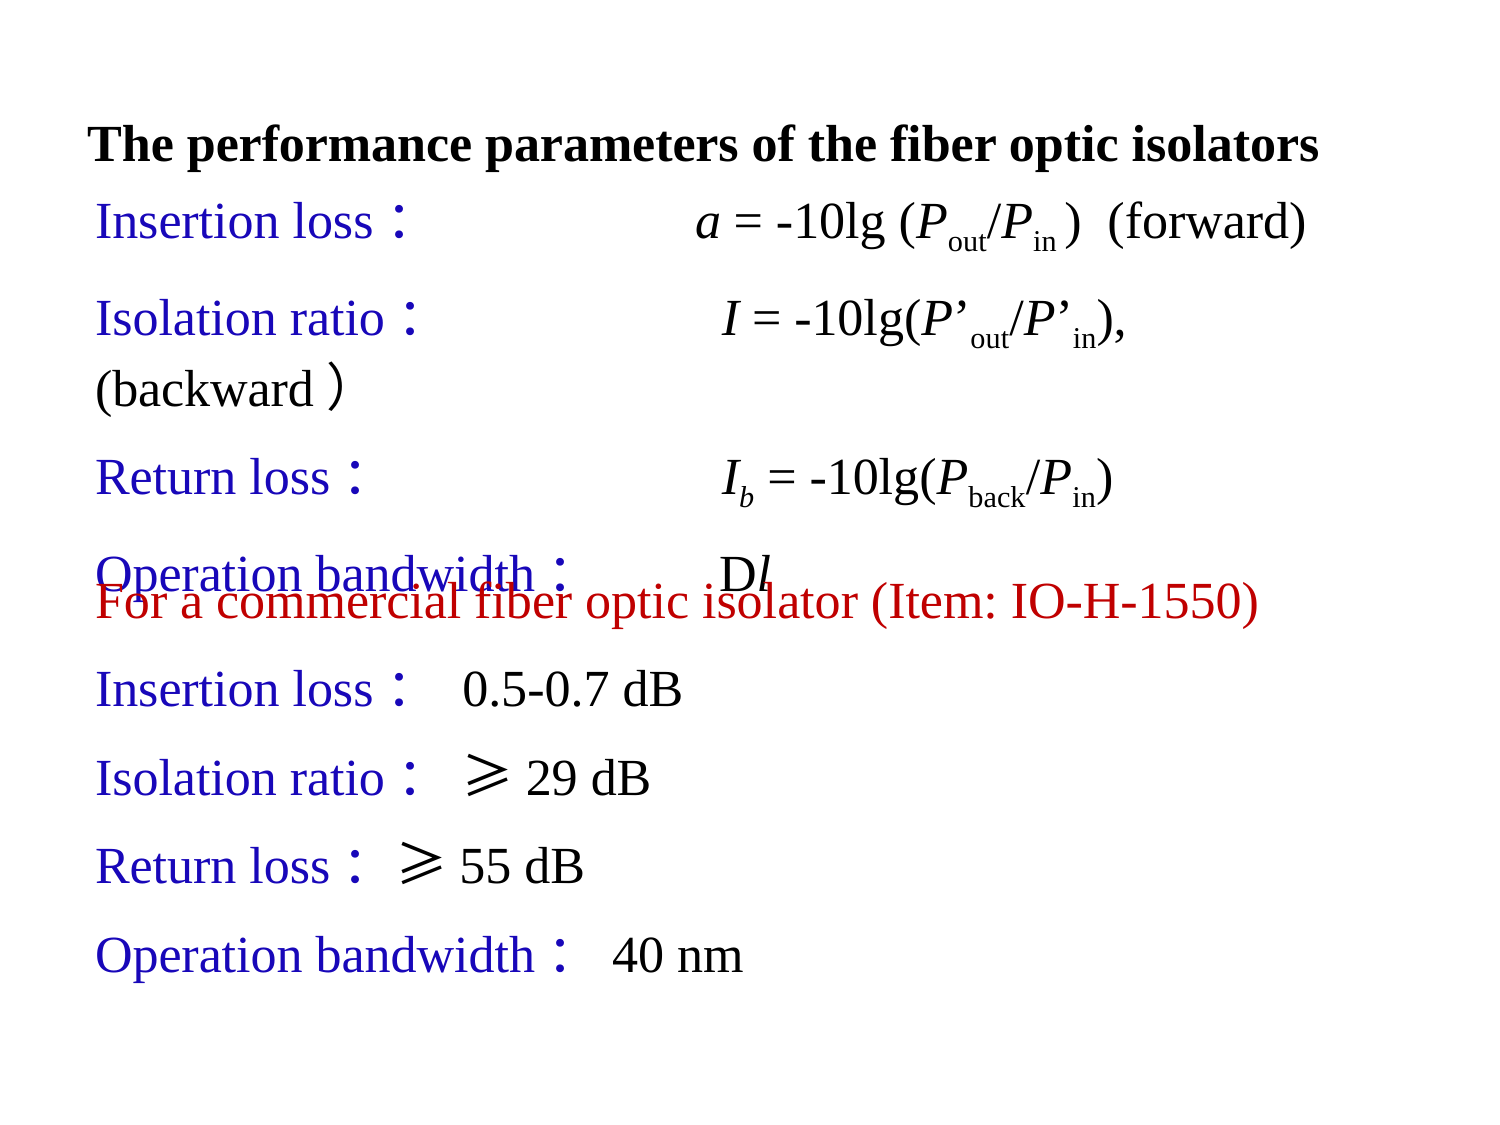

The performance parameters of the fiber optic isolators
Insertion loss：           	a = -10lg (Pout/Pin )  (forward)
Isolation ratio：	              I = -10lg(P’out/P’in), (backward）
Return loss：	              Ib = -10lg(Pback/Pin)
Operation bandwidth：	 Dl
For a commercial fiber optic isolator (Item: IO-H-1550)
Insertion loss： 0.5-0.7 dB
Isolation ratio： ≥29 dB
Return loss：≥55 dB
Operation bandwidth：40 nm